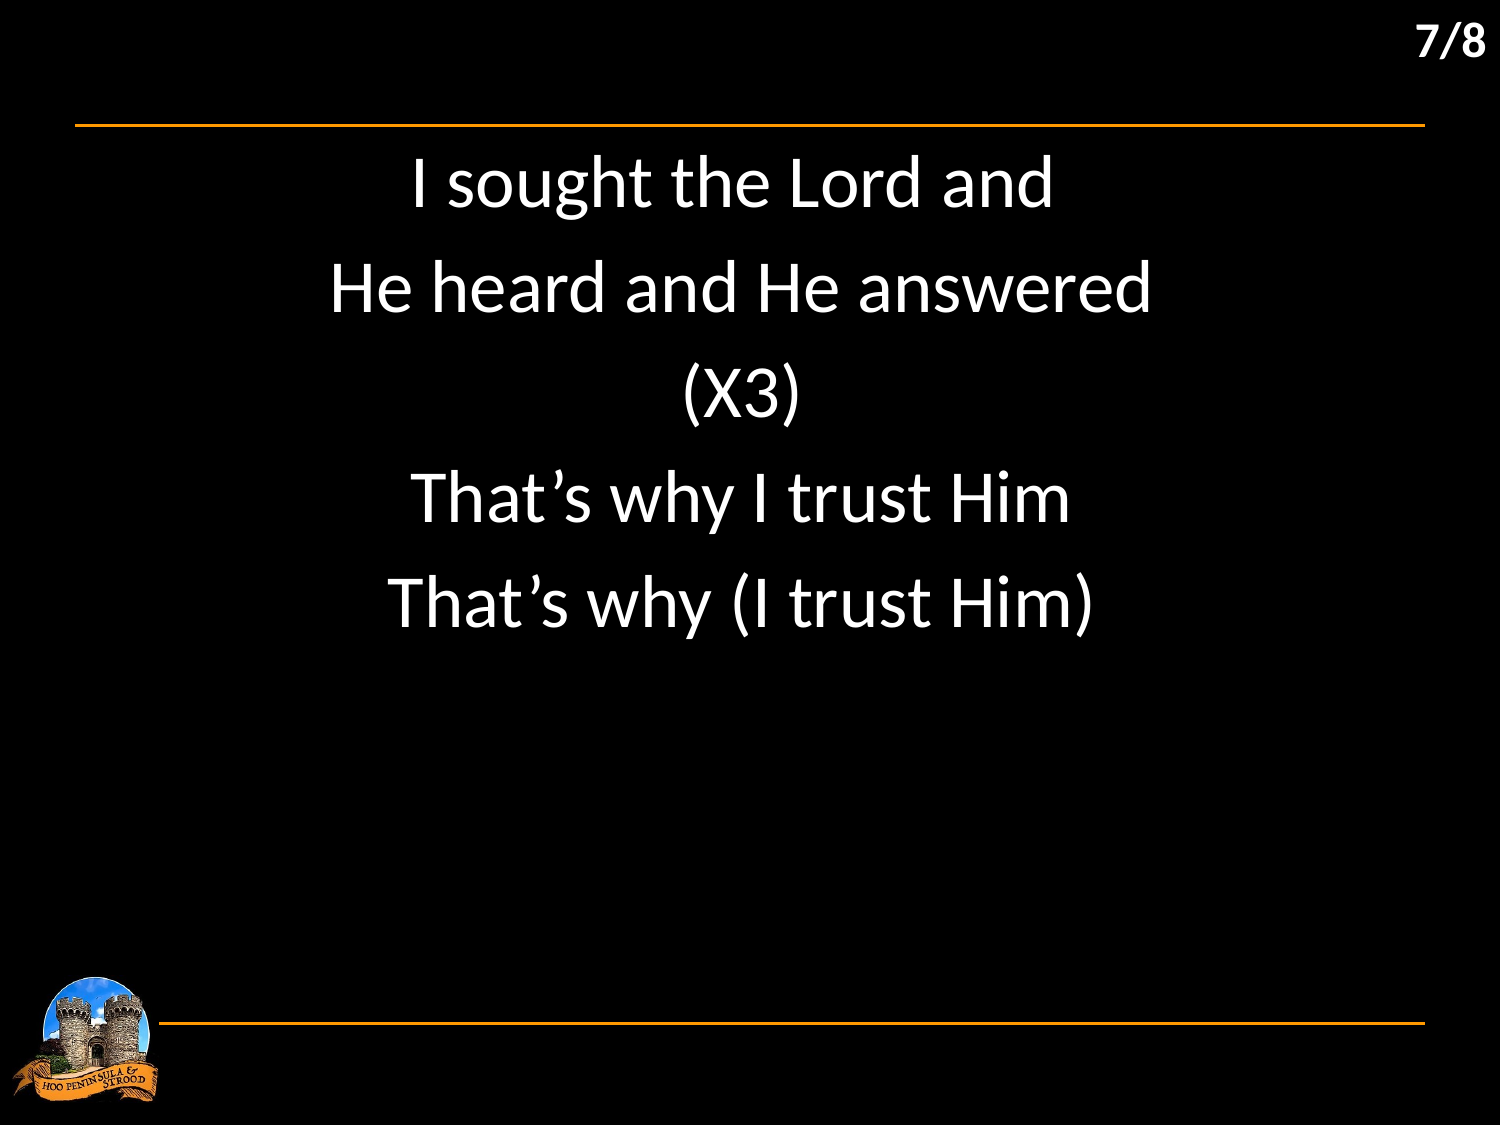

7/8
I sought the Lord and
He heard and He answered
(X3)
That’s why I trust Him
That’s why (I trust Him)